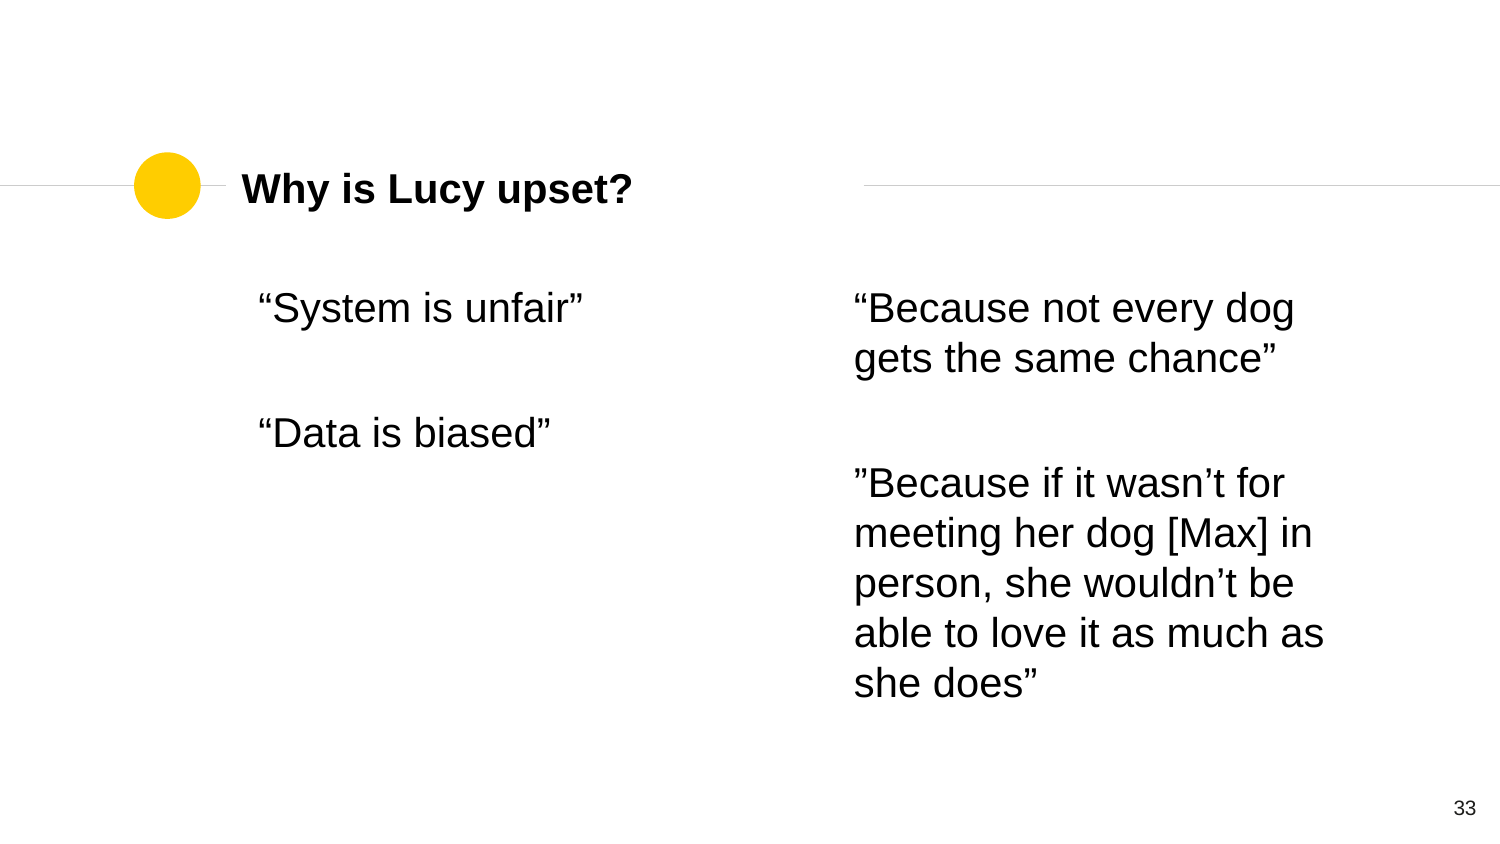

# Why is Lucy upset?
“System is unfair”

“Data is biased”
“Because not every dog gets the same chance”

”Because if it wasn’t for meeting her dog [Max] in person, she wouldn’t be able to love it as much as she does”
33